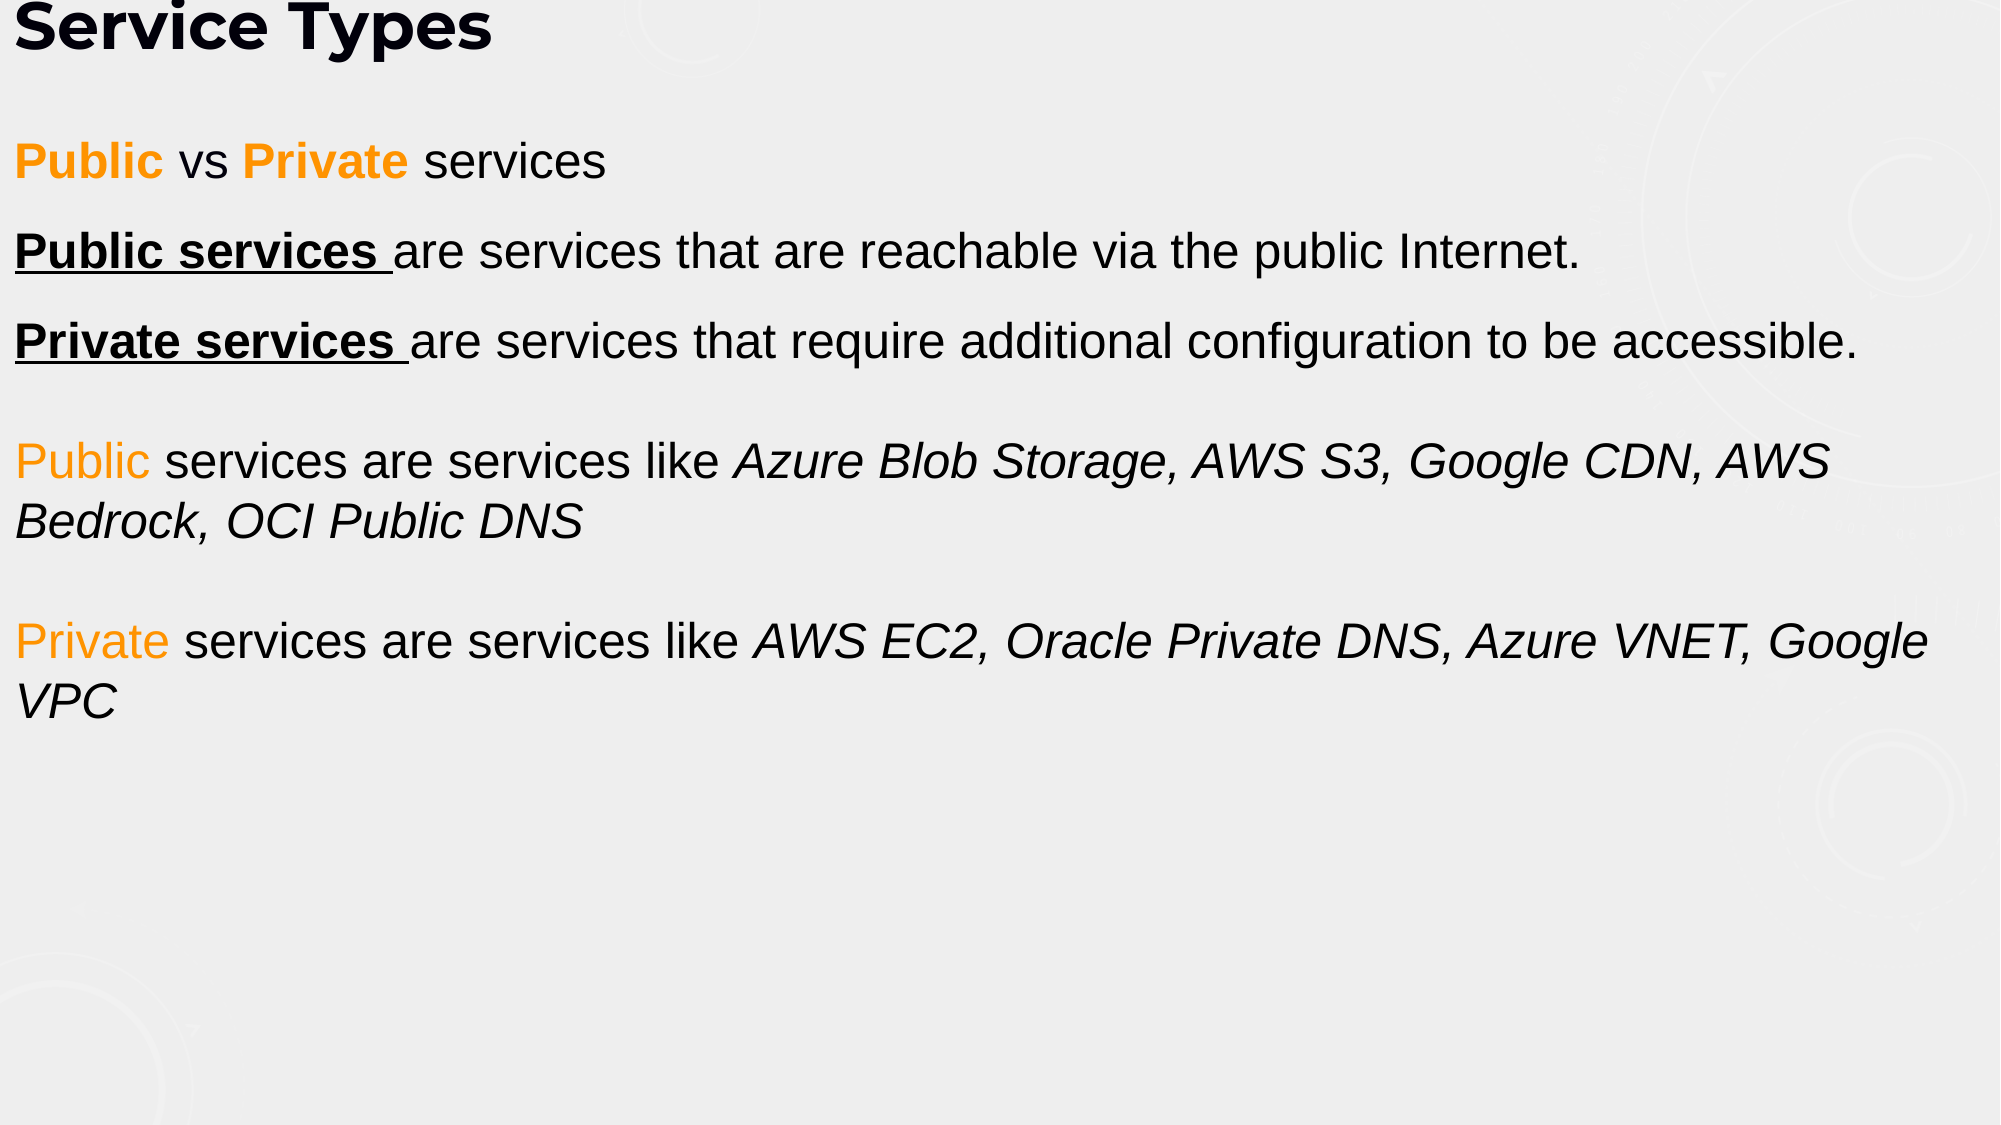

Service Types

Public vs Private services
Public services are services that are reachable via the public Internet.
Private services are services that require additional configuration to be accessible.

Public services are services like Azure Blob Storage, AWS S3, Google CDN, AWS Bedrock, OCI Public DNS

Private services are services like AWS EC2, Oracle Private DNS, Azure VNET, Google VPC